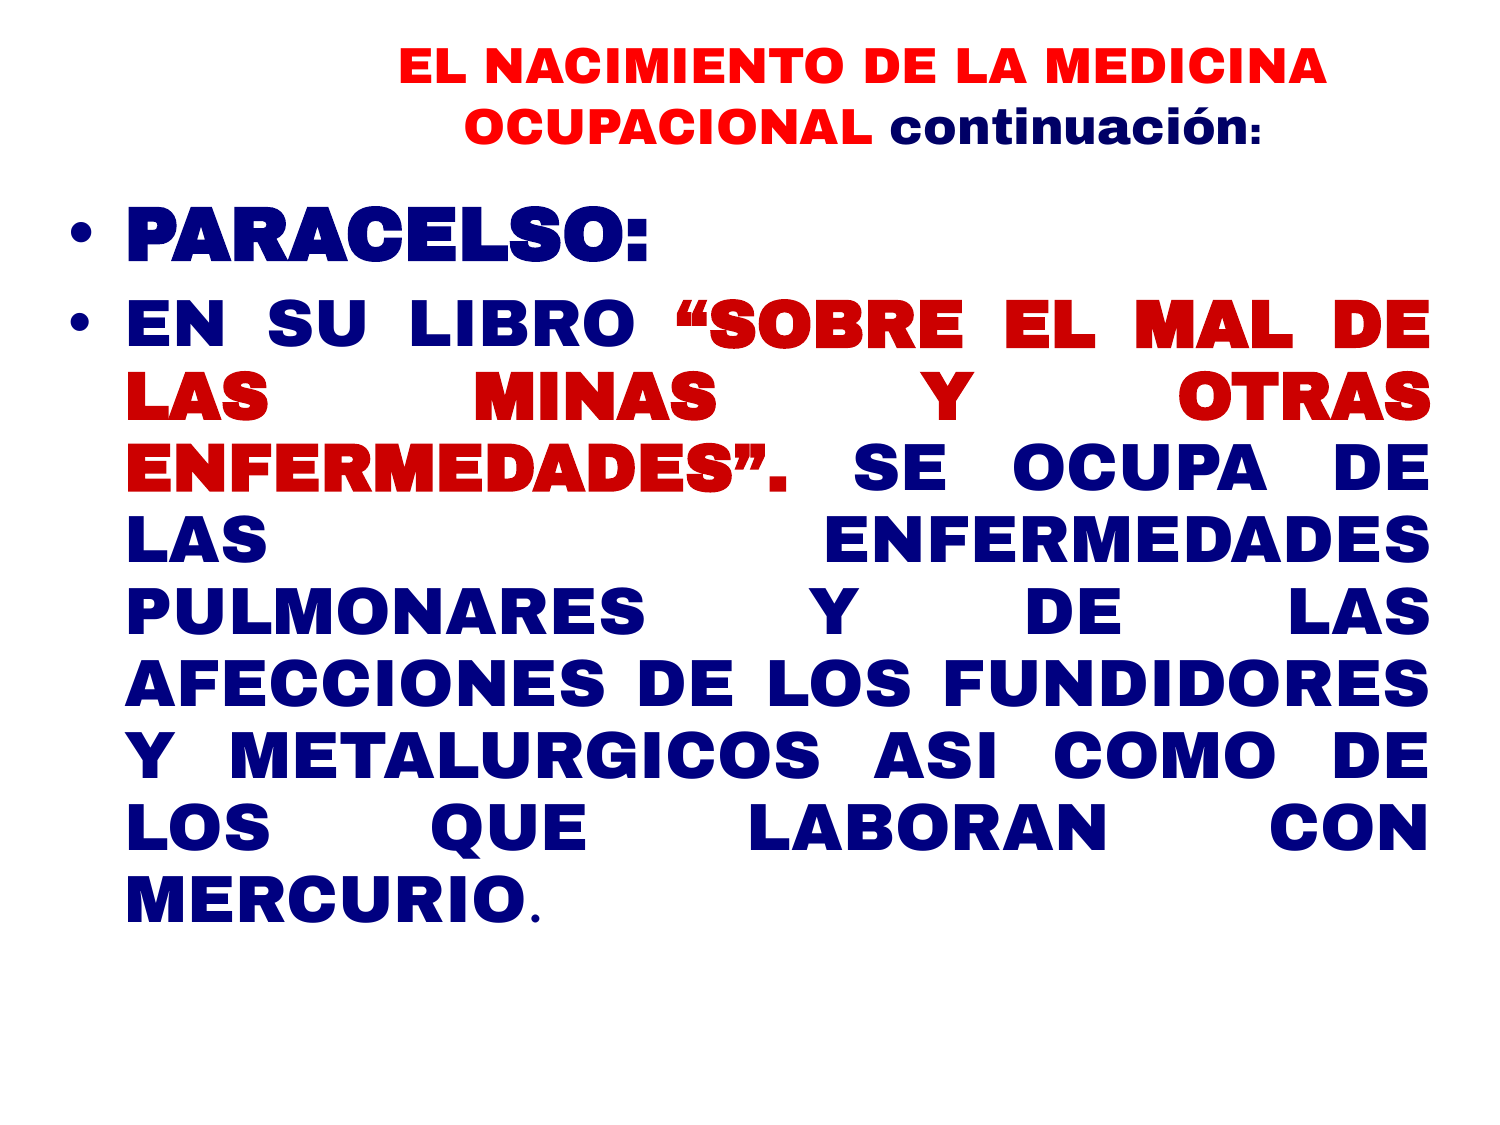

# EL NACIMIENTO DE LA MEDICINA OCUPACIONAL continuación:
PARACELSO:
EN SU LIBRO “SOBRE EL MAL DE LAS MINAS Y OTRAS ENFERMEDADES”. SE OCUPA DE LAS ENFERMEDADES PULMONARES Y DE LAS AFECCIONES DE LOS FUNDIDORES Y METALURGICOS ASI COMO DE LOS QUE LABORAN CON MERCURIO.